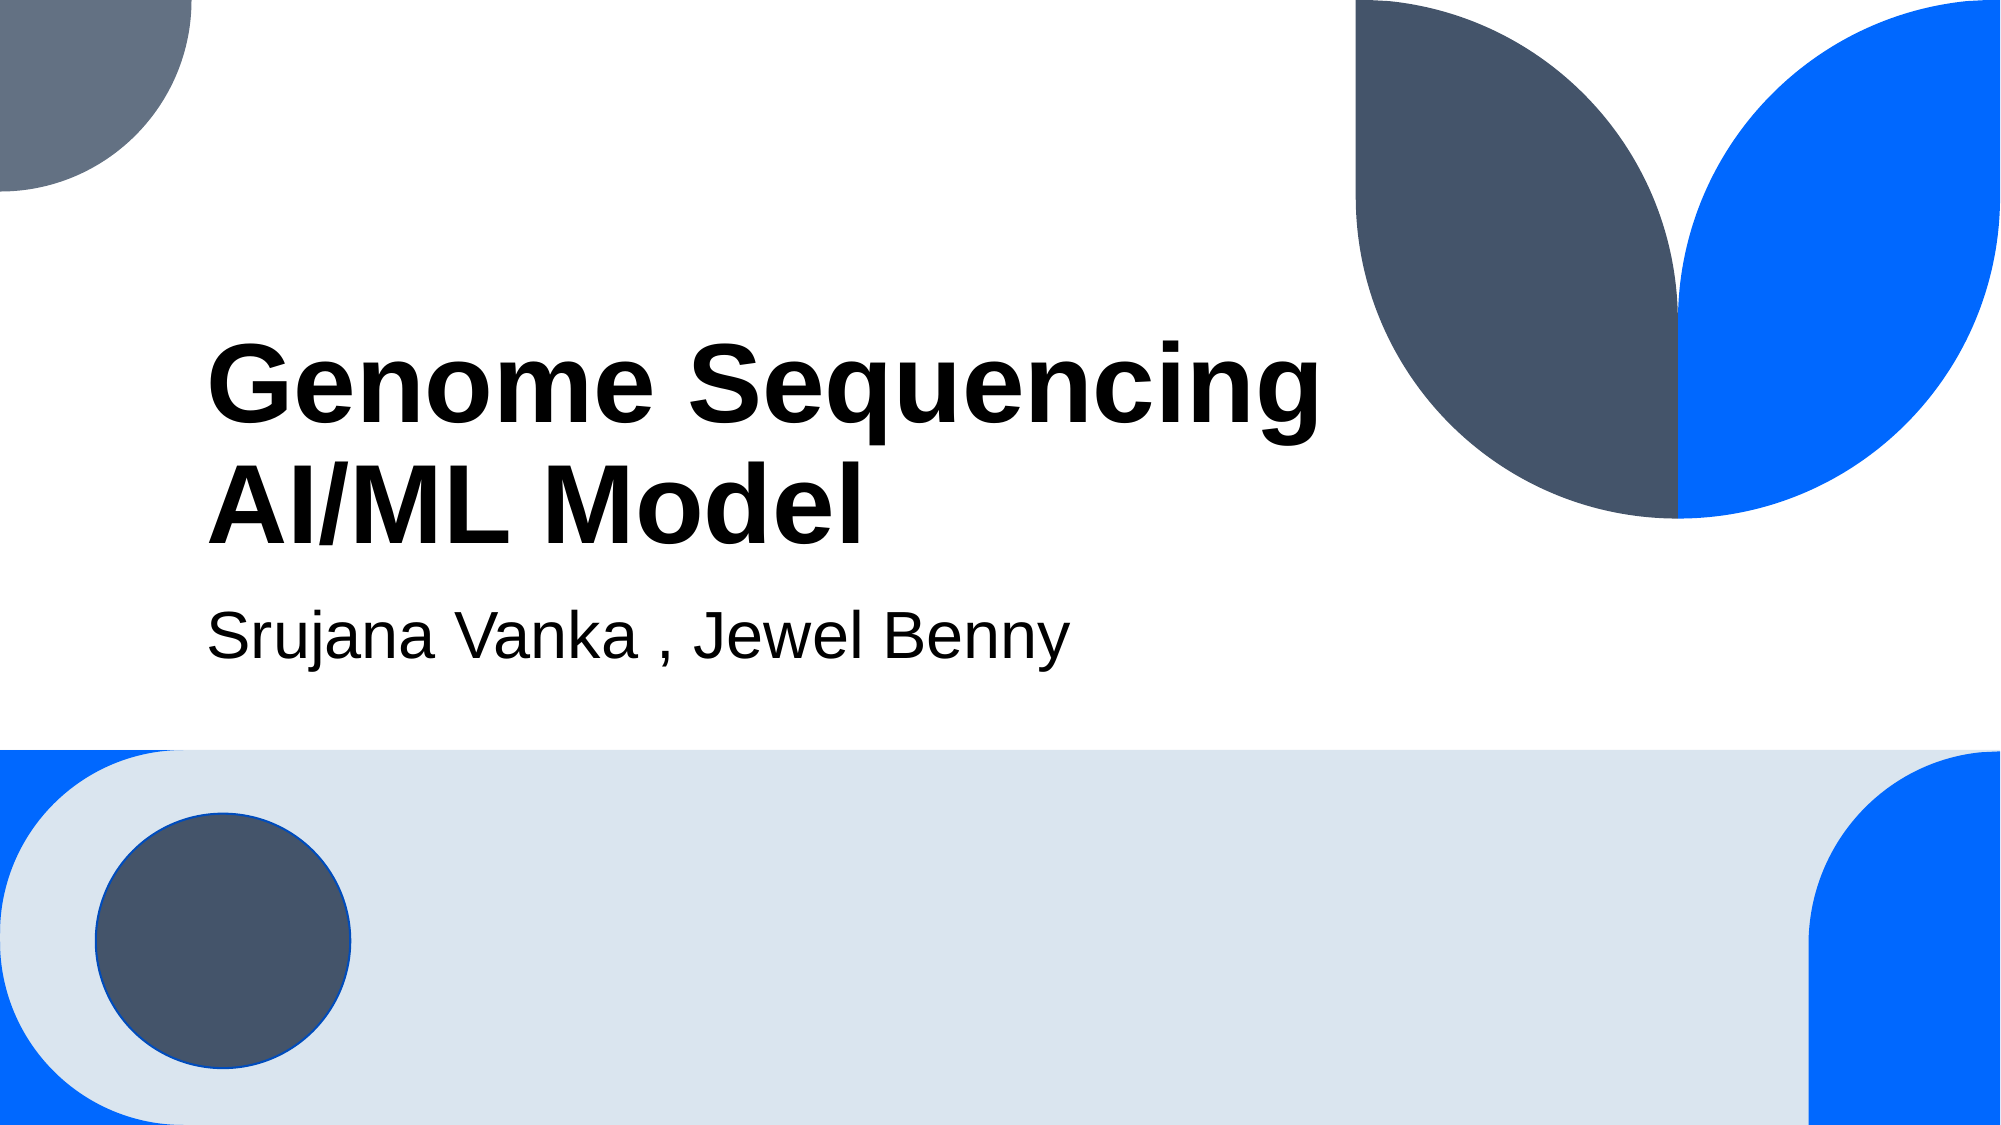

# Genome Sequencing AI/ML Model
Srujana Vanka , Jewel Benny